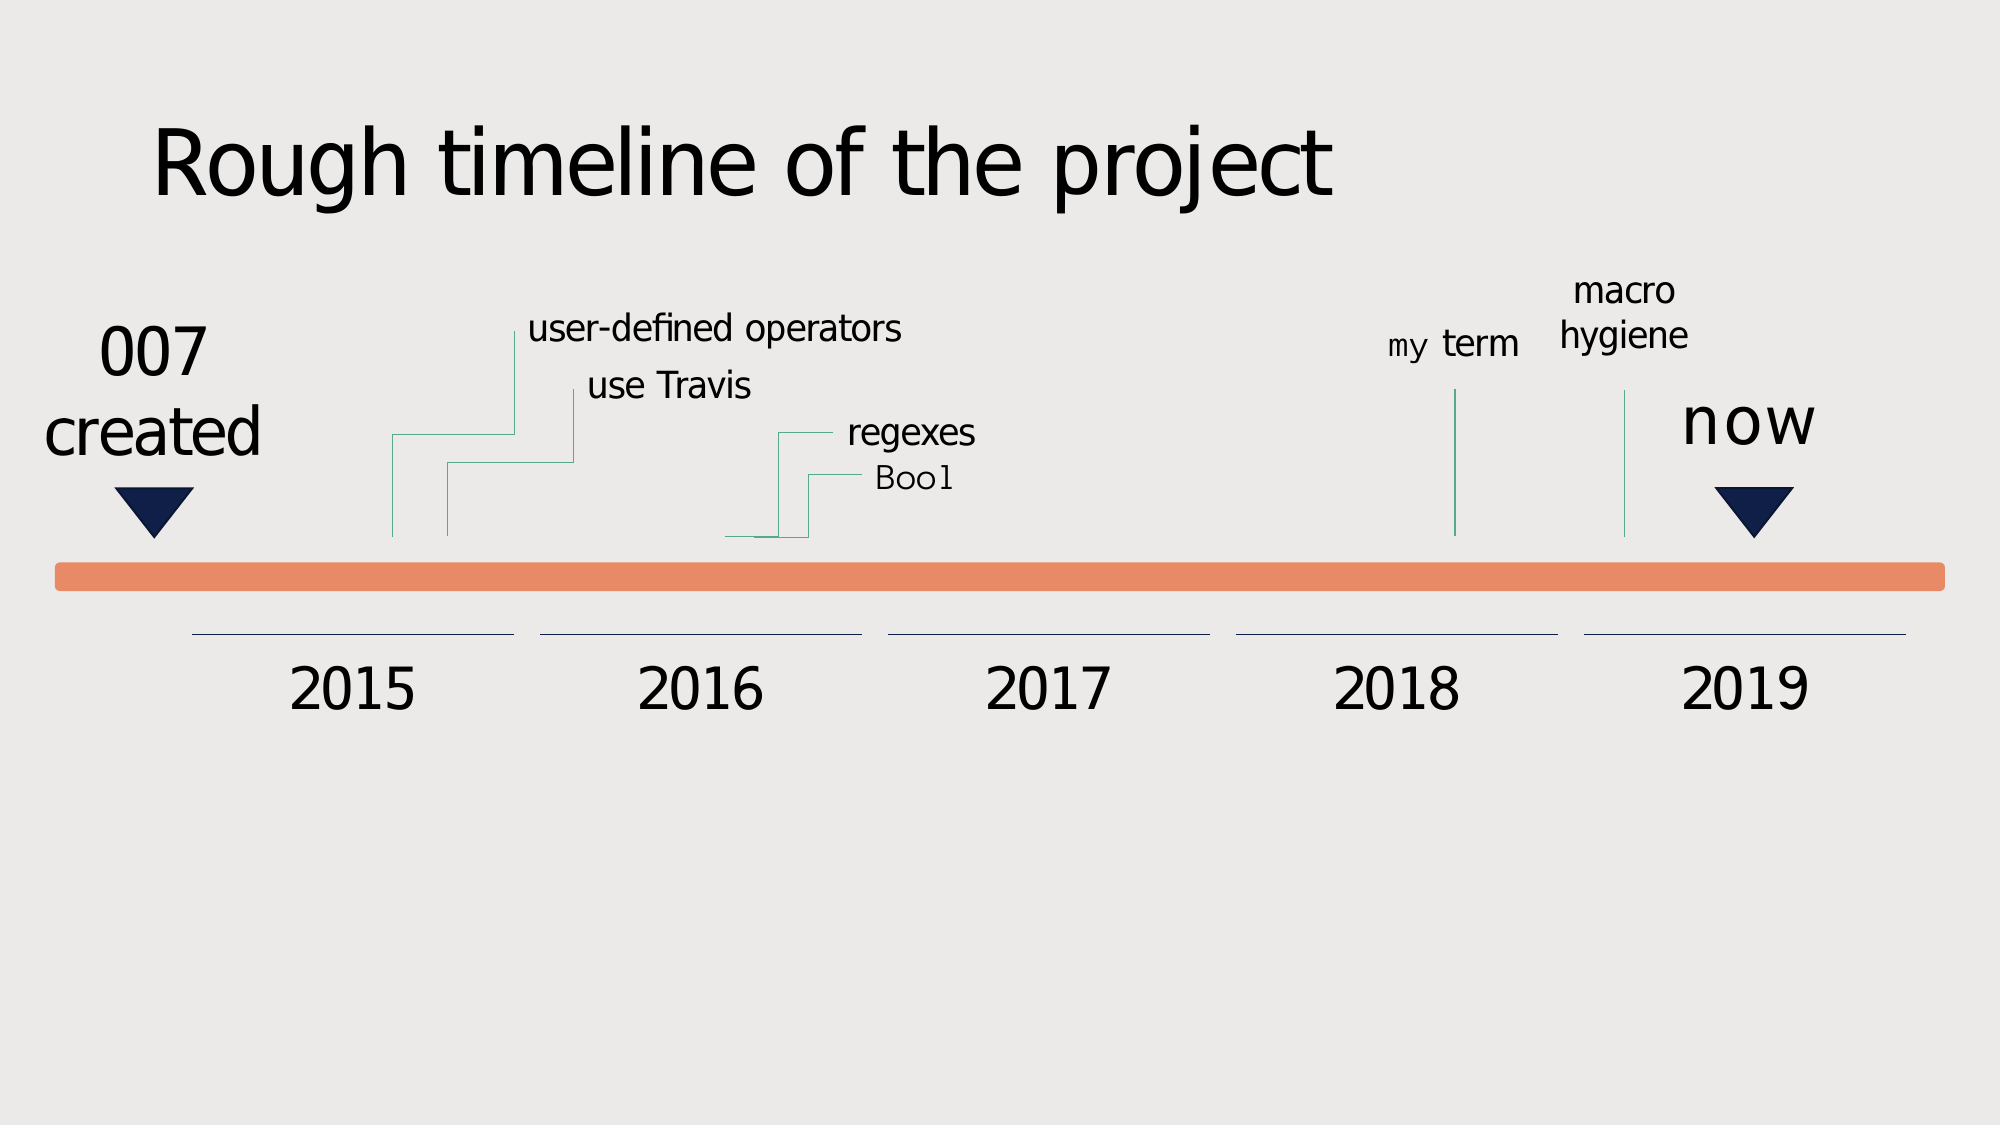

# Rough timeline of the project
macro hygiene
user-defined operators
007
created
my term
use Travis
now
regexes
Bool

2015
2016
2017
2018
2019